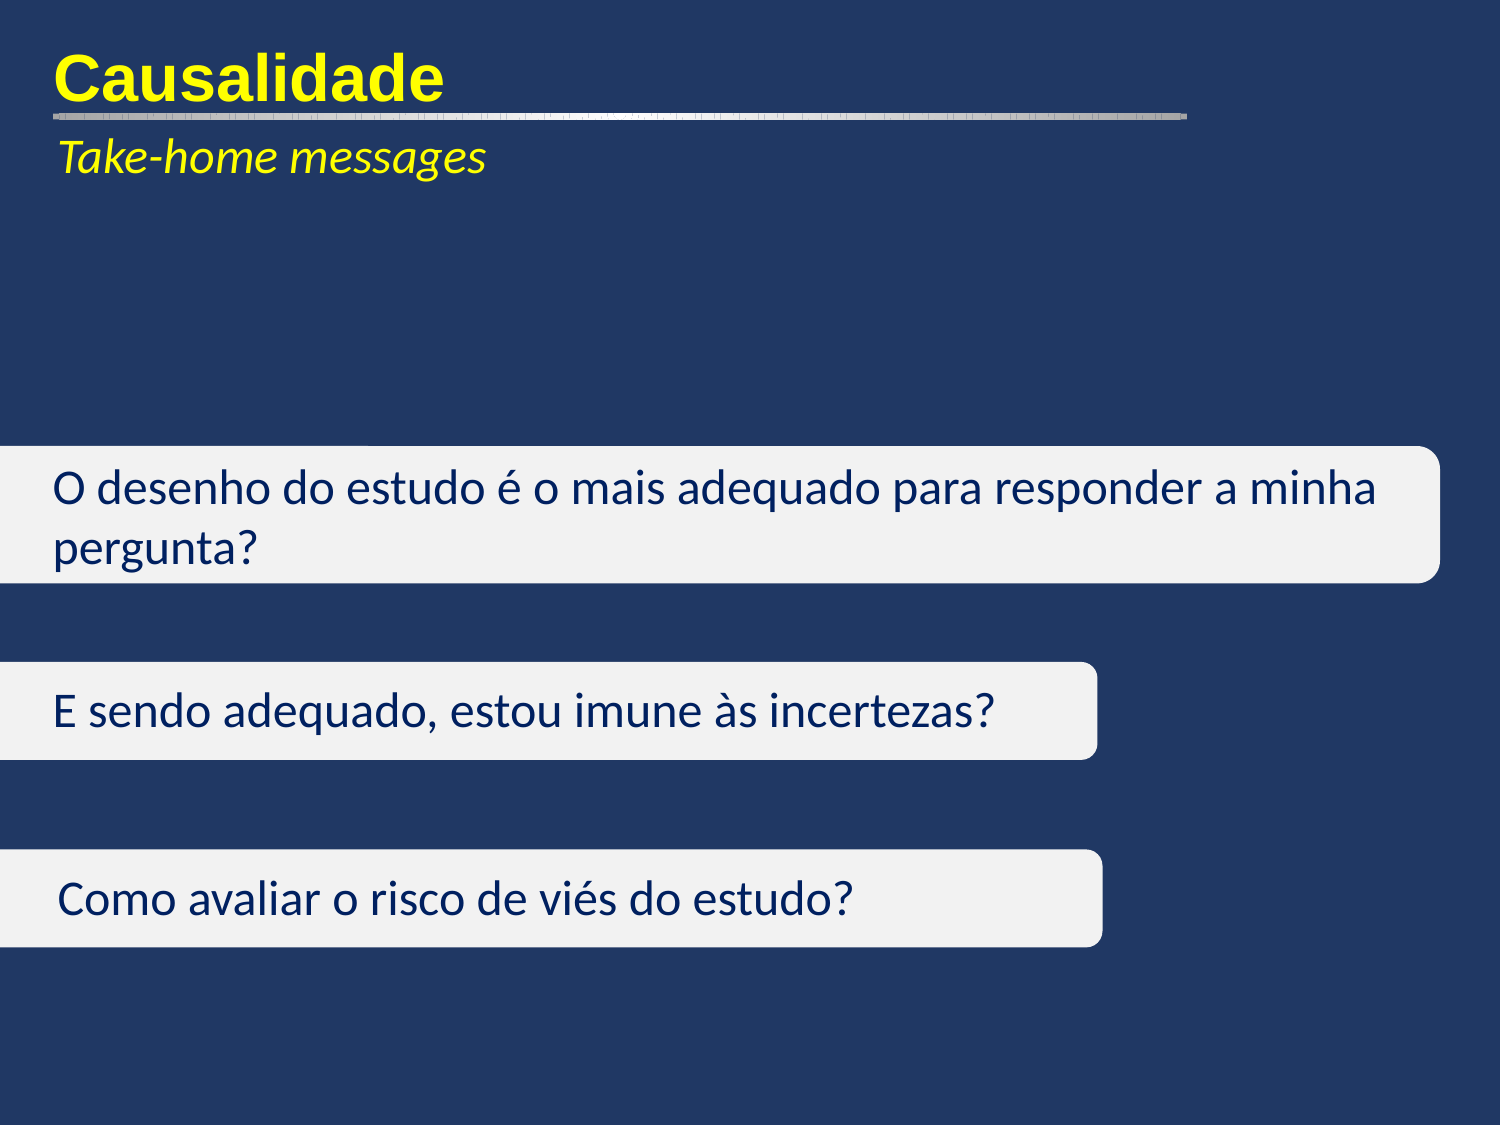

Causalidade

Take-home messages

O desenho do estudo é o mais adequado para responder a minha pergunta?

E sendo adequado, estou imune às incertezas?

Como avaliar o risco de viés do estudo?